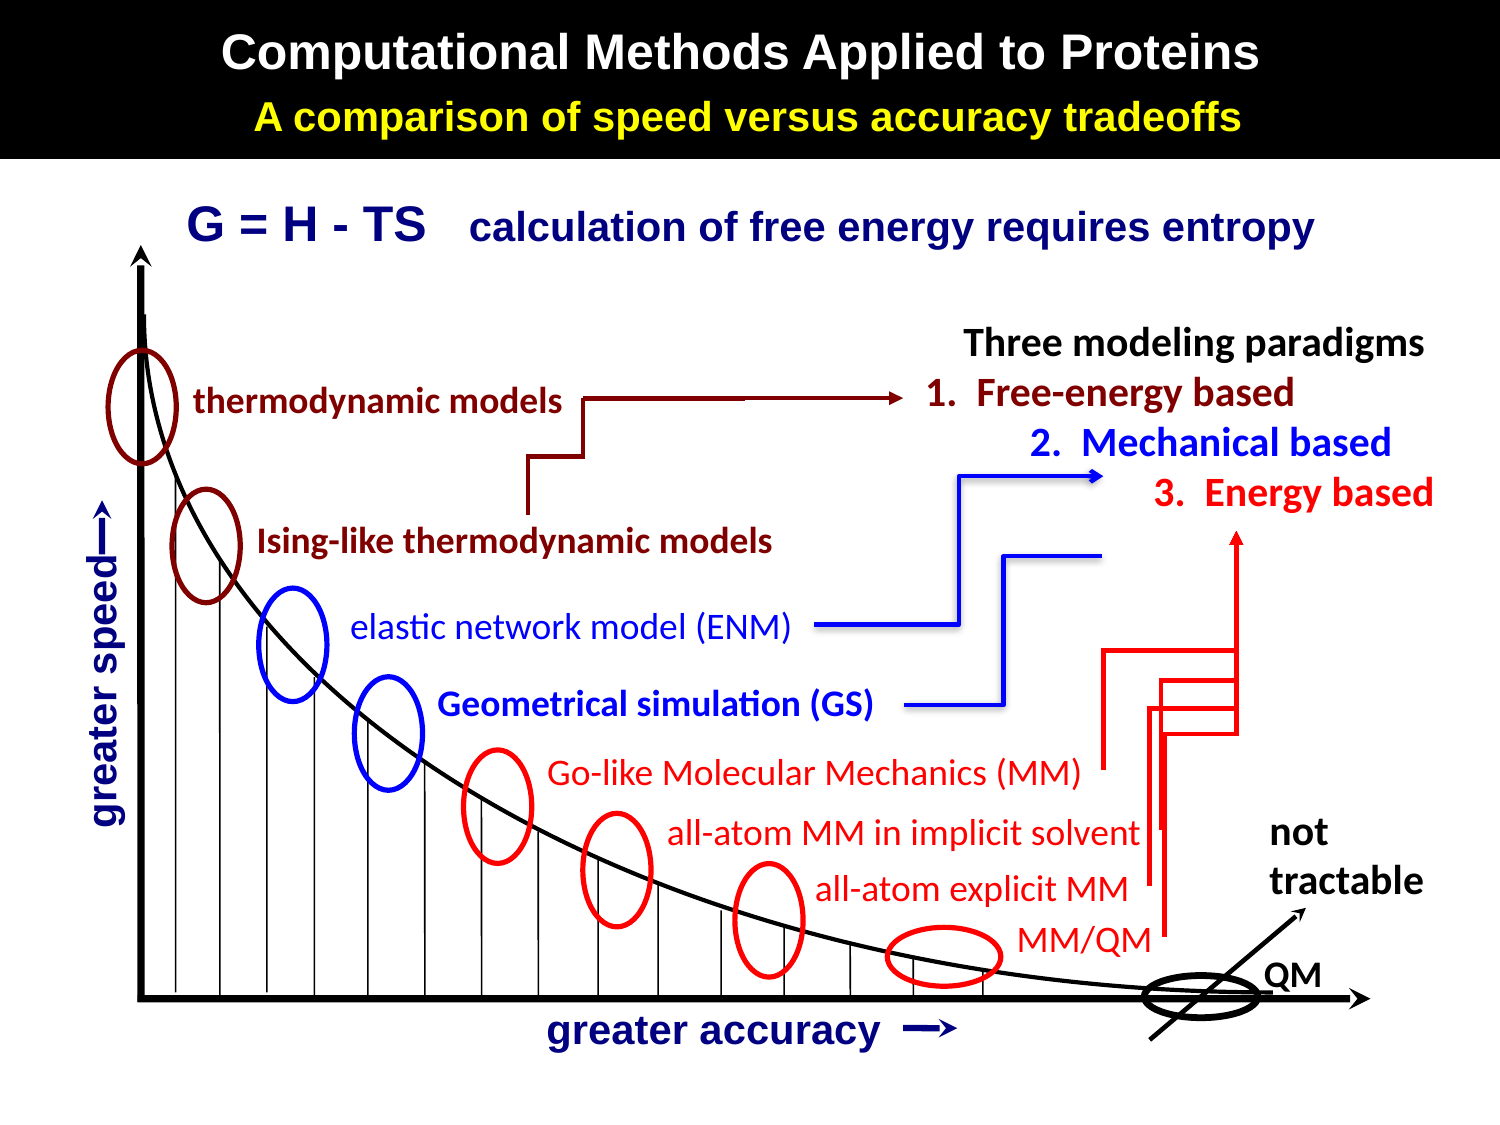

Computational Methods Applied to Proteins
A comparison of speed versus accuracy tradeoffs
G = H - TS   calculation of free energy requires entropy

greater speed

greater accuracy

    Three modeling paradigms
1.  Free-energy based
           2.  Mechanical based
                        3.  Energy based

thermodynamic models

Ising-like thermodynamic models
elastic network model (ENM)

Geometrical simulation (GS)

Go-like Molecular Mechanics (MM)

all-atom MM in implicit solvent
not tractable

all-atom explicit MM

MM/QM

QM